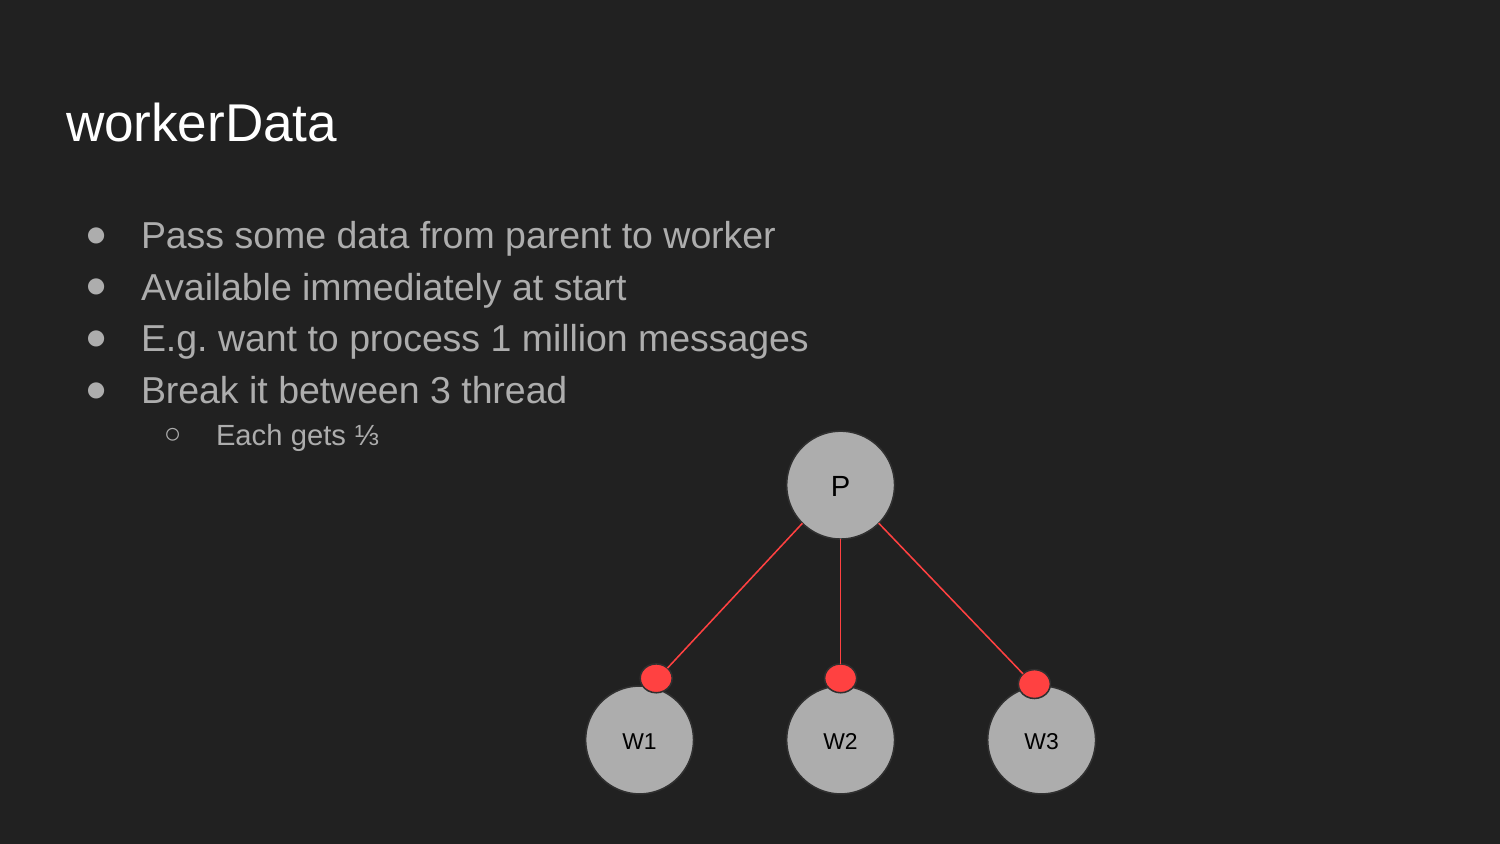

# workerData
Pass some data from parent to worker
Available immediately at start
E.g. want to process 1 million messages
Break it between 3 thread
Each gets ⅓
P

W1
W2
W3